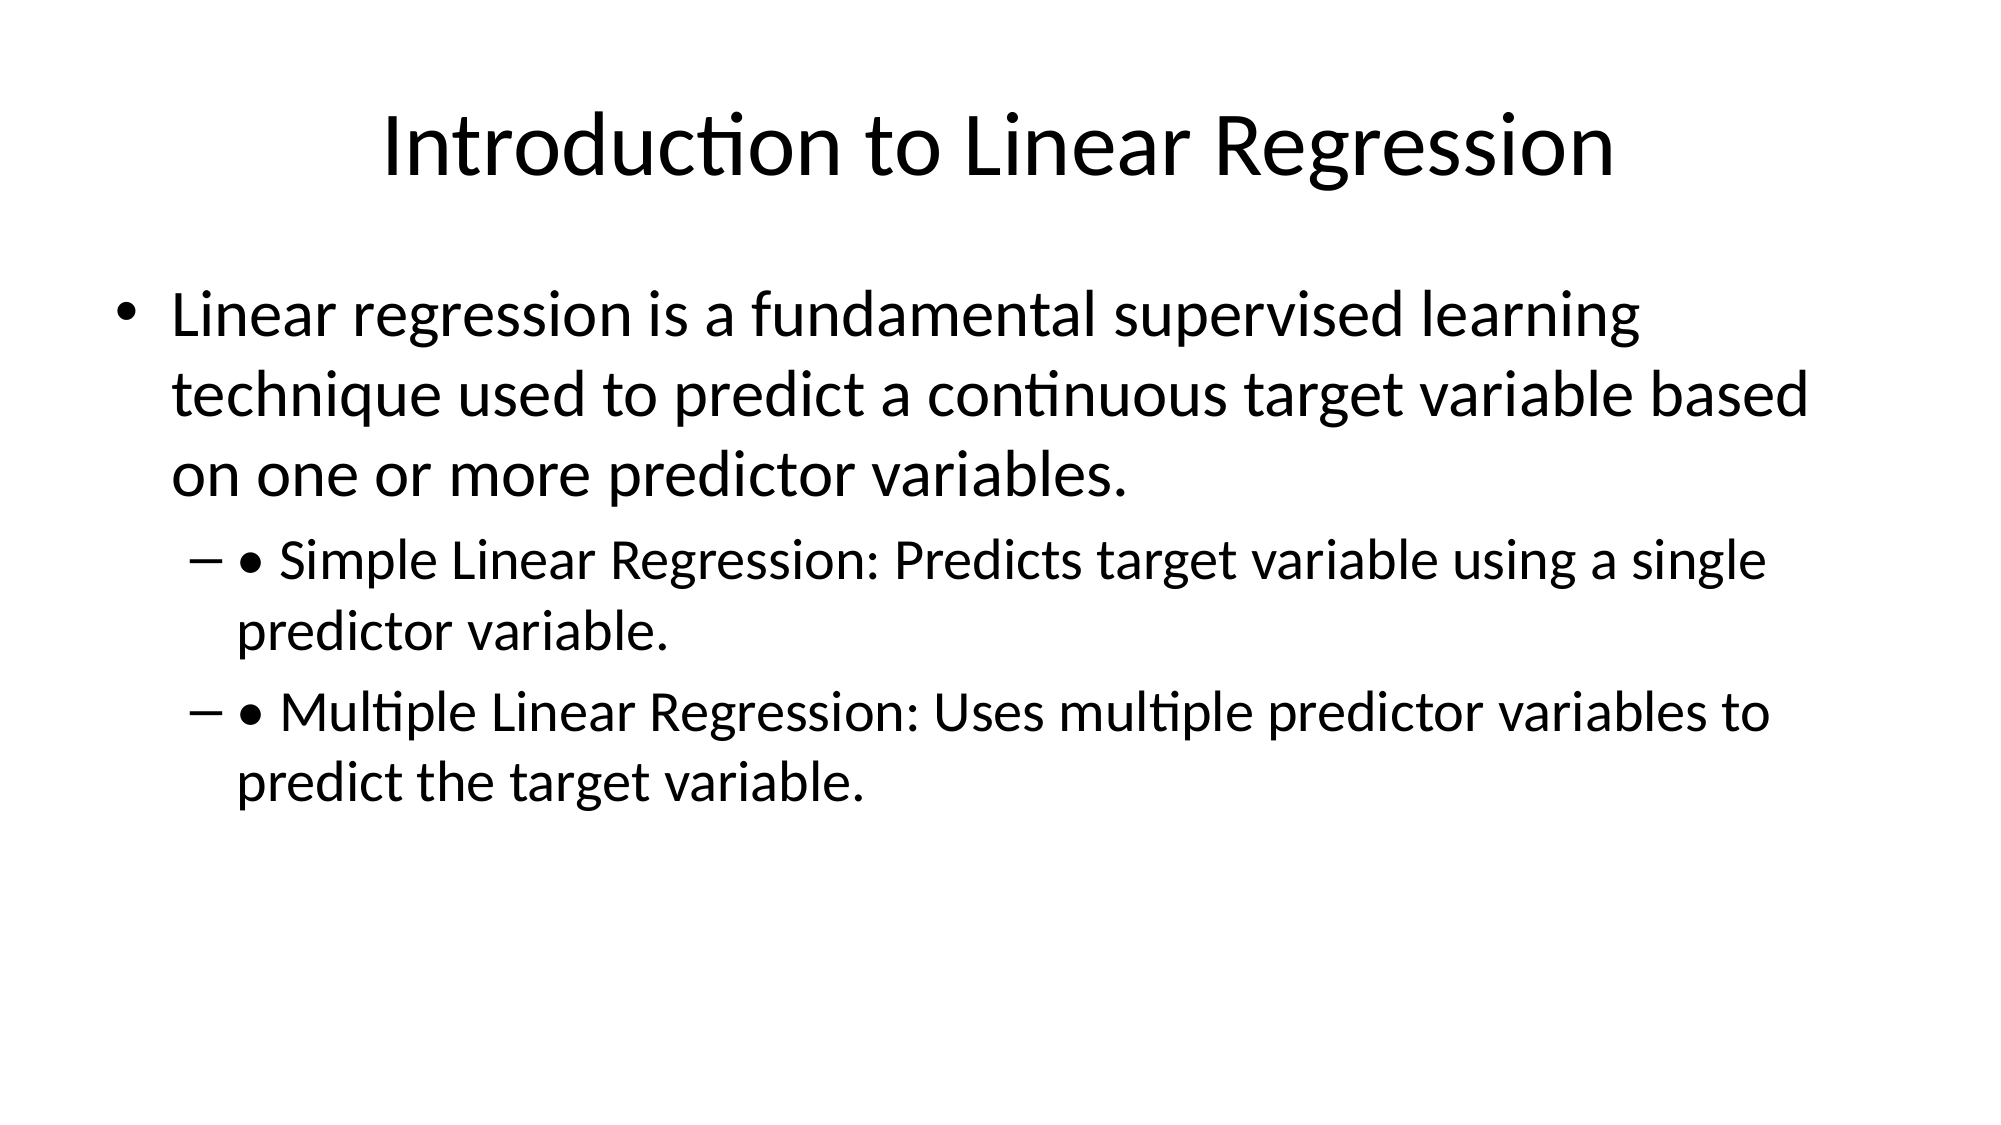

# Introduction to Linear Regression
Linear regression is a fundamental supervised learning technique used to predict a continuous target variable based on one or more predictor variables.
• Simple Linear Regression: Predicts target variable using a single predictor variable.
• Multiple Linear Regression: Uses multiple predictor variables to predict the target variable.